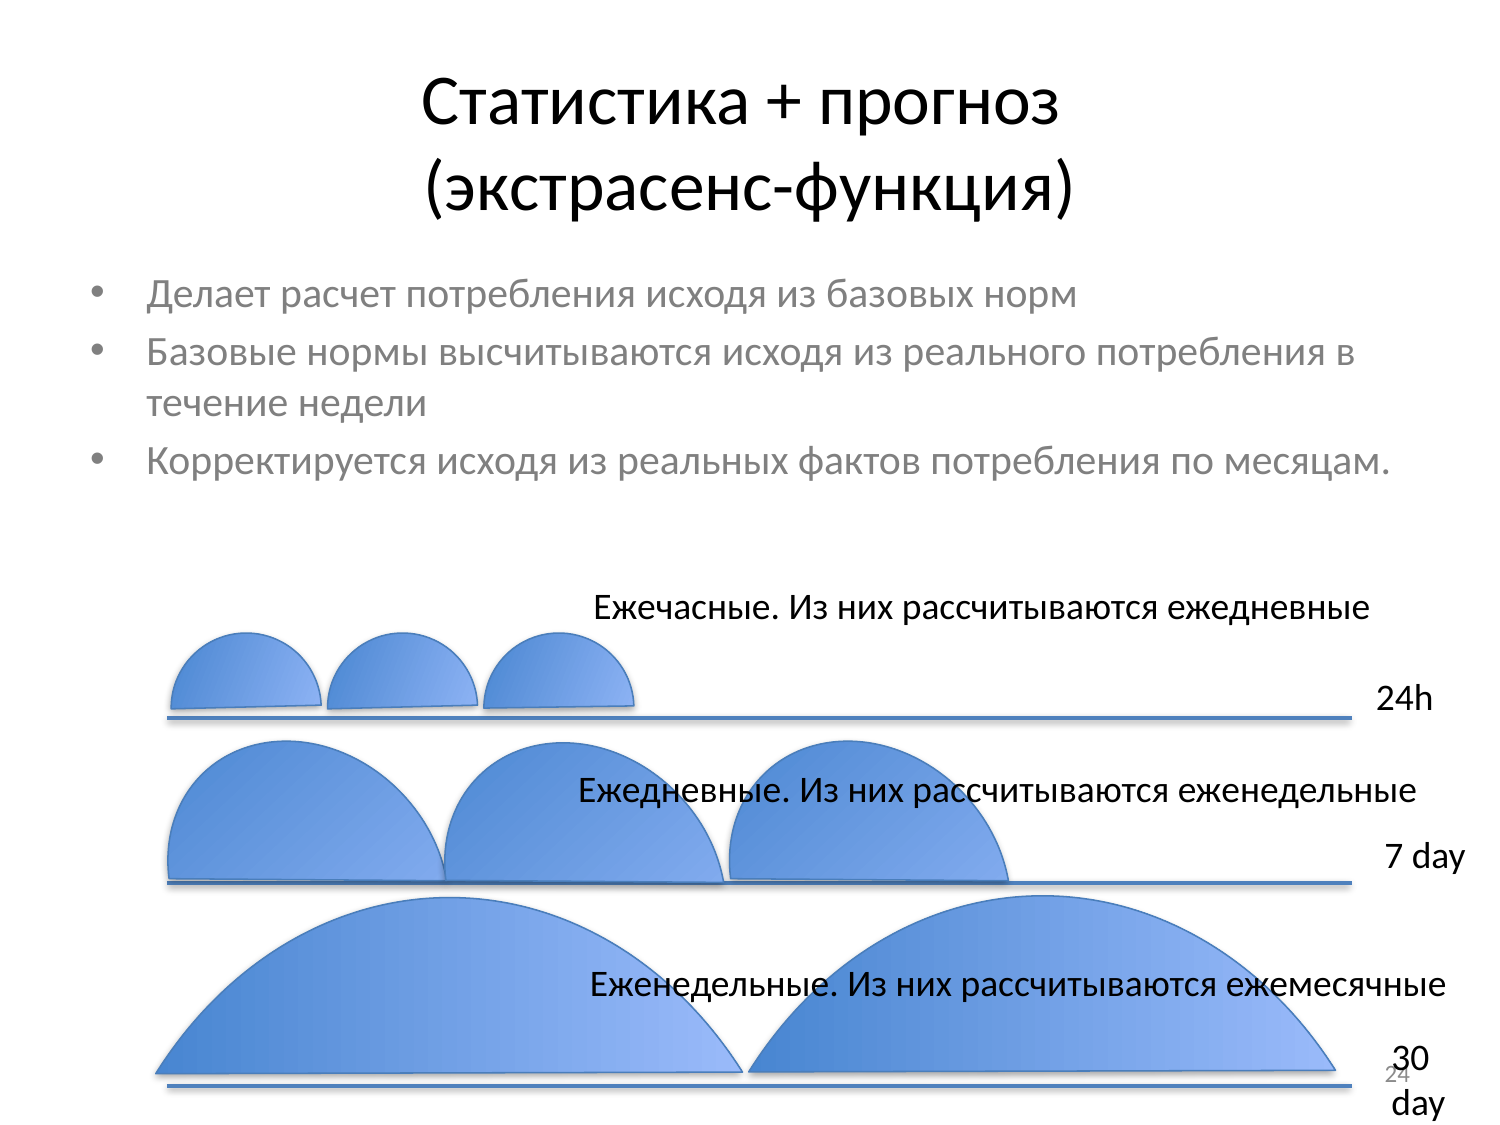

# Статистика + прогноз (экстрасенс-функция)
Делает расчет потребления исходя из базовых норм
Базовые нормы высчитываются исходя из реального потребления в течение недели
Корректируется исходя из реальных фактов потребления по месяцам.
Ежечасные. Из них рассчитываются ежедневные

24h

Ежедневные. Из них рассчитываются еженедельные
7 day
Еженедельные. Из них рассчитываются ежемесячные

30 day
24